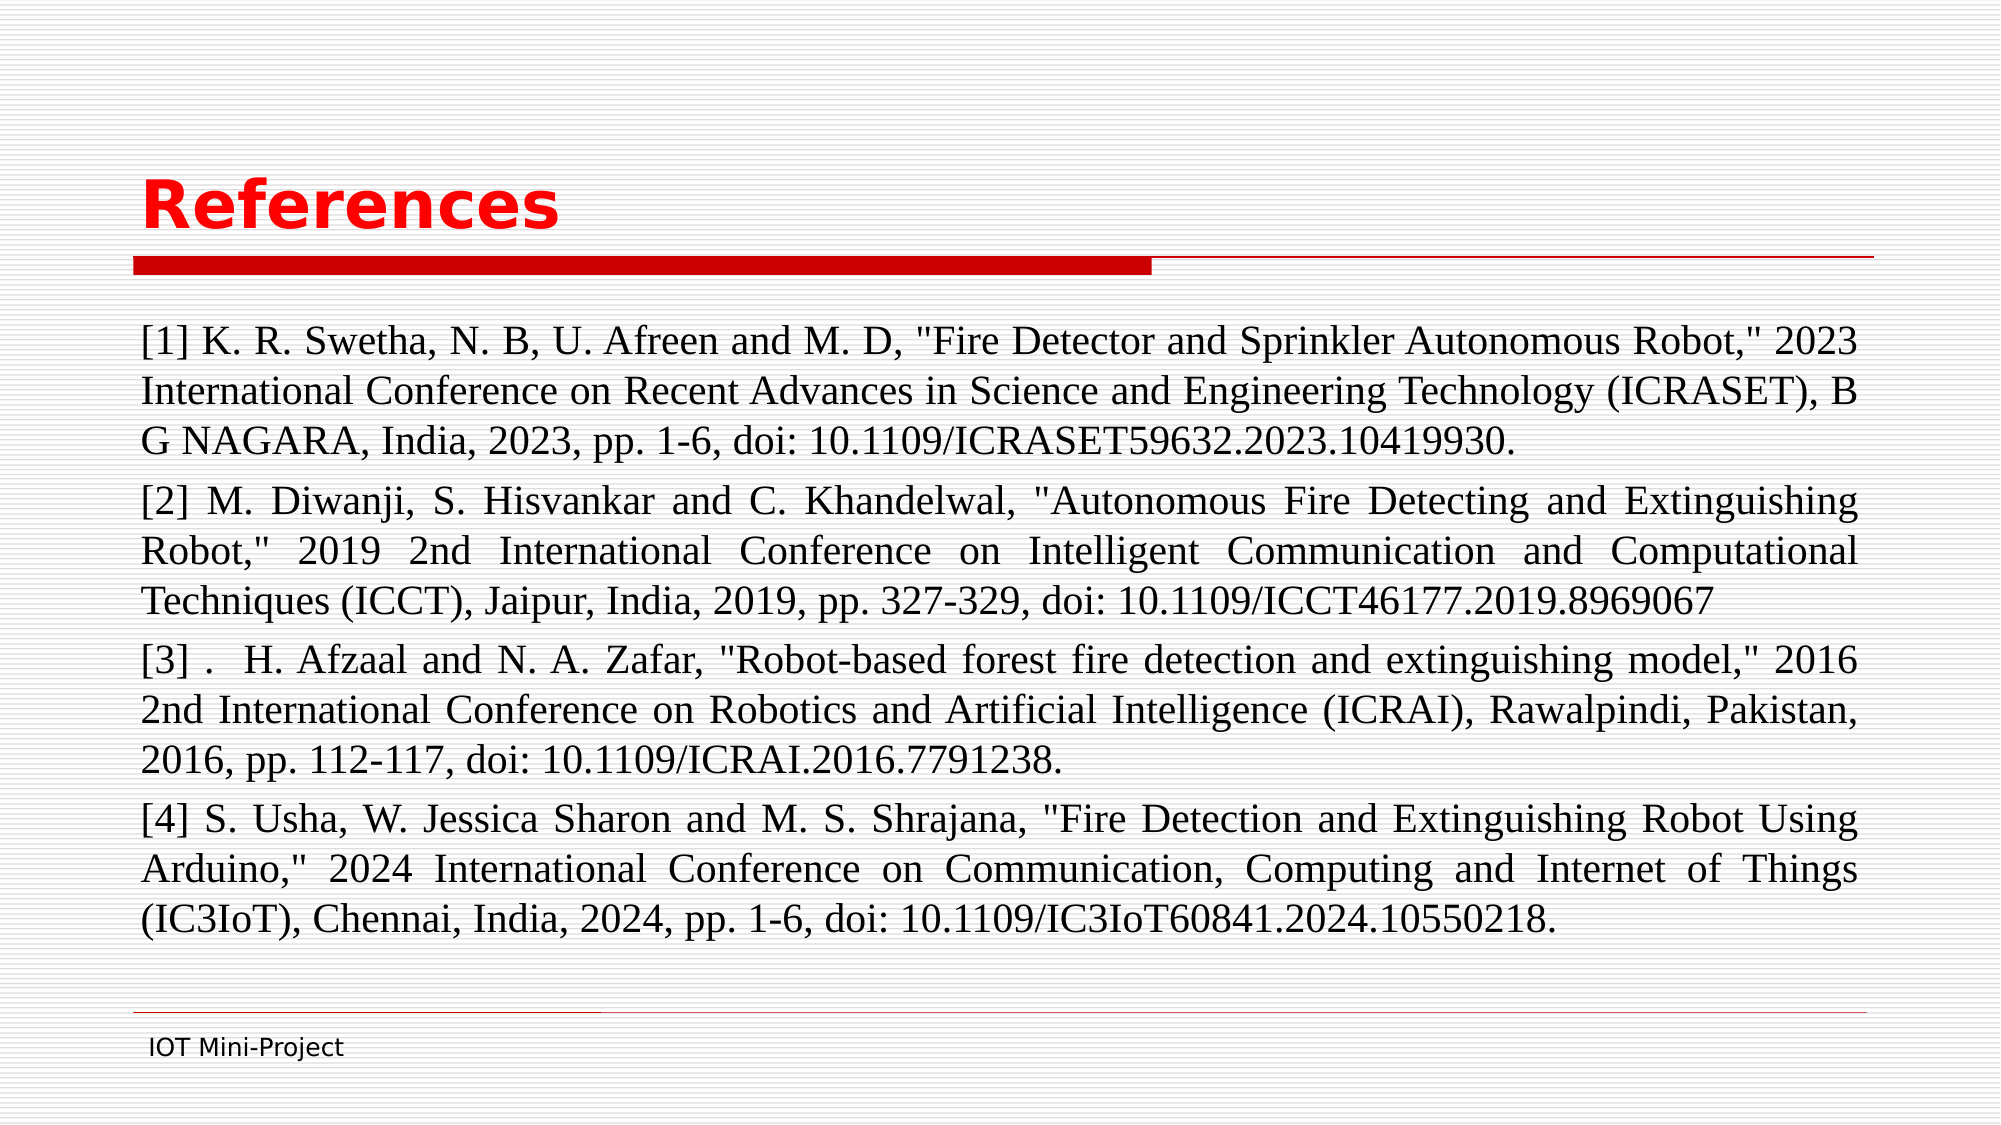

# References
[1] K. R. Swetha, N. B, U. Afreen and M. D, "Fire Detector and Sprinkler Autonomous Robot," 2023 International Conference on Recent Advances in Science and Engineering Technology (ICRASET), B G NAGARA, India, 2023, pp. 1-6, doi: 10.1109/ICRASET59632.2023.10419930.
[2] M. Diwanji, S. Hisvankar and C. Khandelwal, "Autonomous Fire Detecting and Extinguishing Robot," 2019 2nd International Conference on Intelligent Communication and Computational Techniques (ICCT), Jaipur, India, 2019, pp. 327-329, doi: 10.1109/ICCT46177.2019.8969067
[3] .  H. Afzaal and N. A. Zafar, "Robot-based forest fire detection and extinguishing model," 2016 2nd International Conference on Robotics and Artificial Intelligence (ICRAI), Rawalpindi, Pakistan, 2016, pp. 112-117, doi: 10.1109/ICRAI.2016.7791238.
[4] S. Usha, W. Jessica Sharon and M. S. Shrajana, "Fire Detection and Extinguishing Robot Using Arduino," 2024 International Conference on Communication, Computing and Internet of Things (IC3IoT), Chennai, India, 2024, pp. 1-6, doi: 10.1109/IC3IoT60841.2024.10550218.
IOT Mini-Project